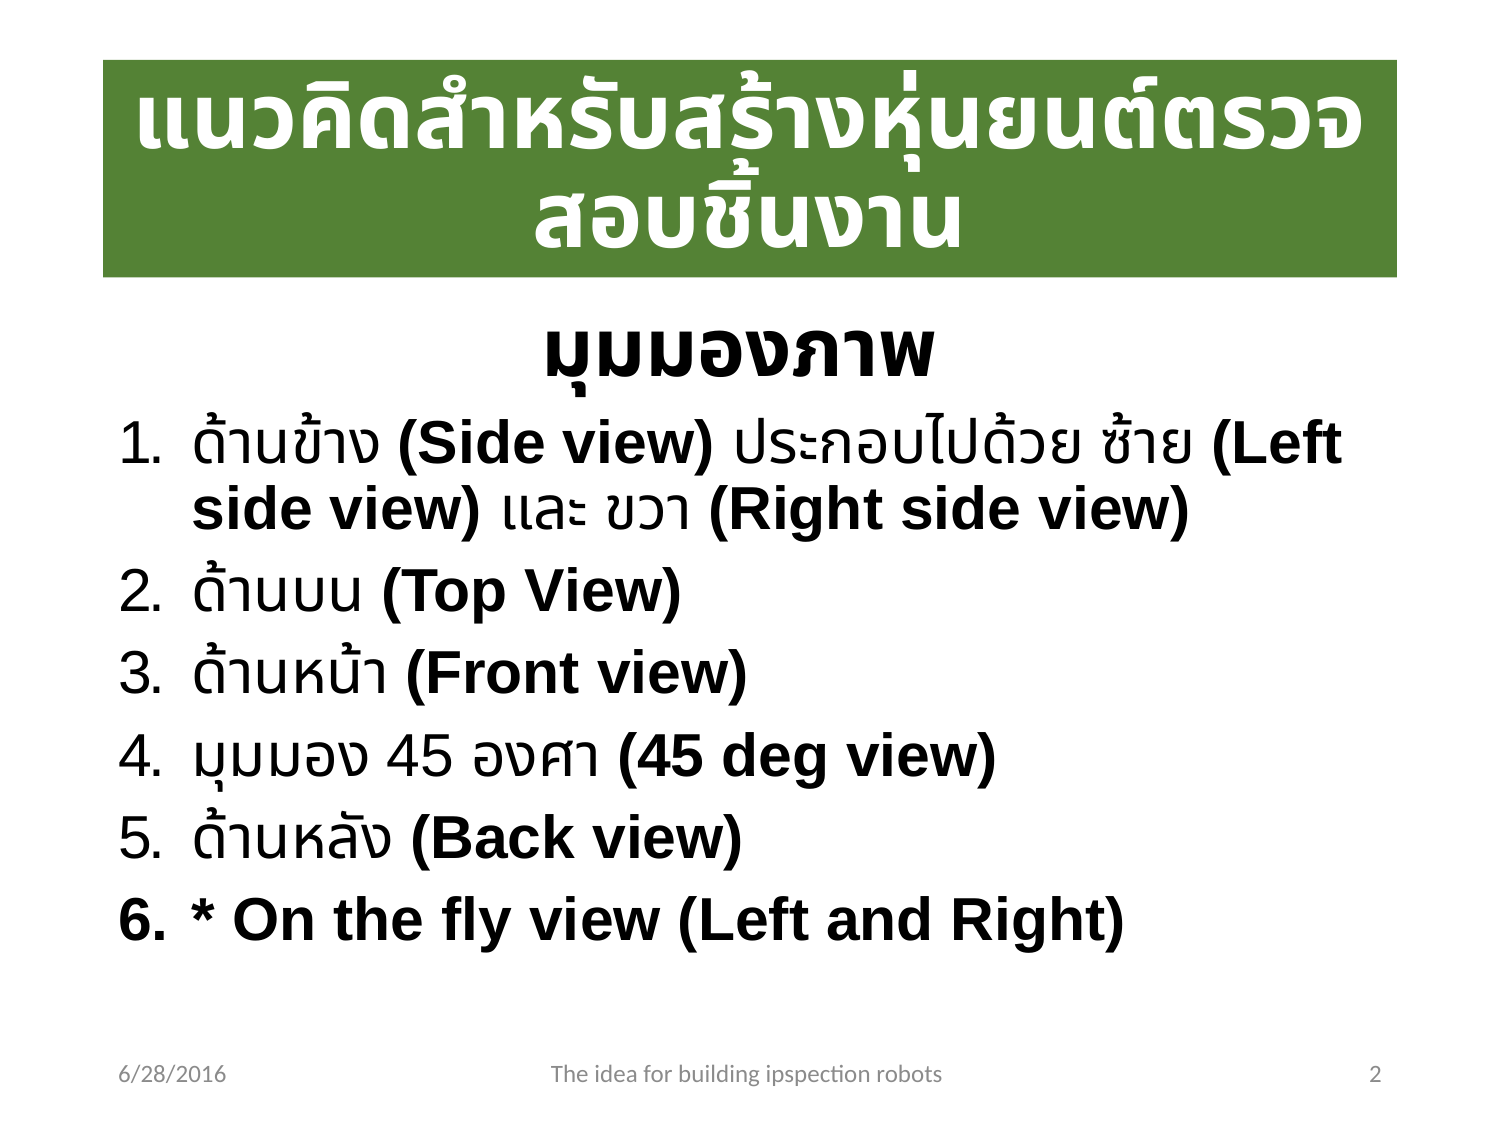

# แนวคิดสำหรับสร้างหุ่นยนต์ตรวจสอบชิ้นงาน
มุมมองภาพ
ด้านข้าง (Side view) ประกอบไปด้วย ซ้าย (Left side view) และ ขวา (Right side view)
ด้านบน (Top View)
ด้านหน้า (Front view)
มุมมอง 45 องศา (45 deg view)
ด้านหลัง (Back view)
* On the fly view (Left and Right)

6/28/2016
The idea for building ipspection robots
2